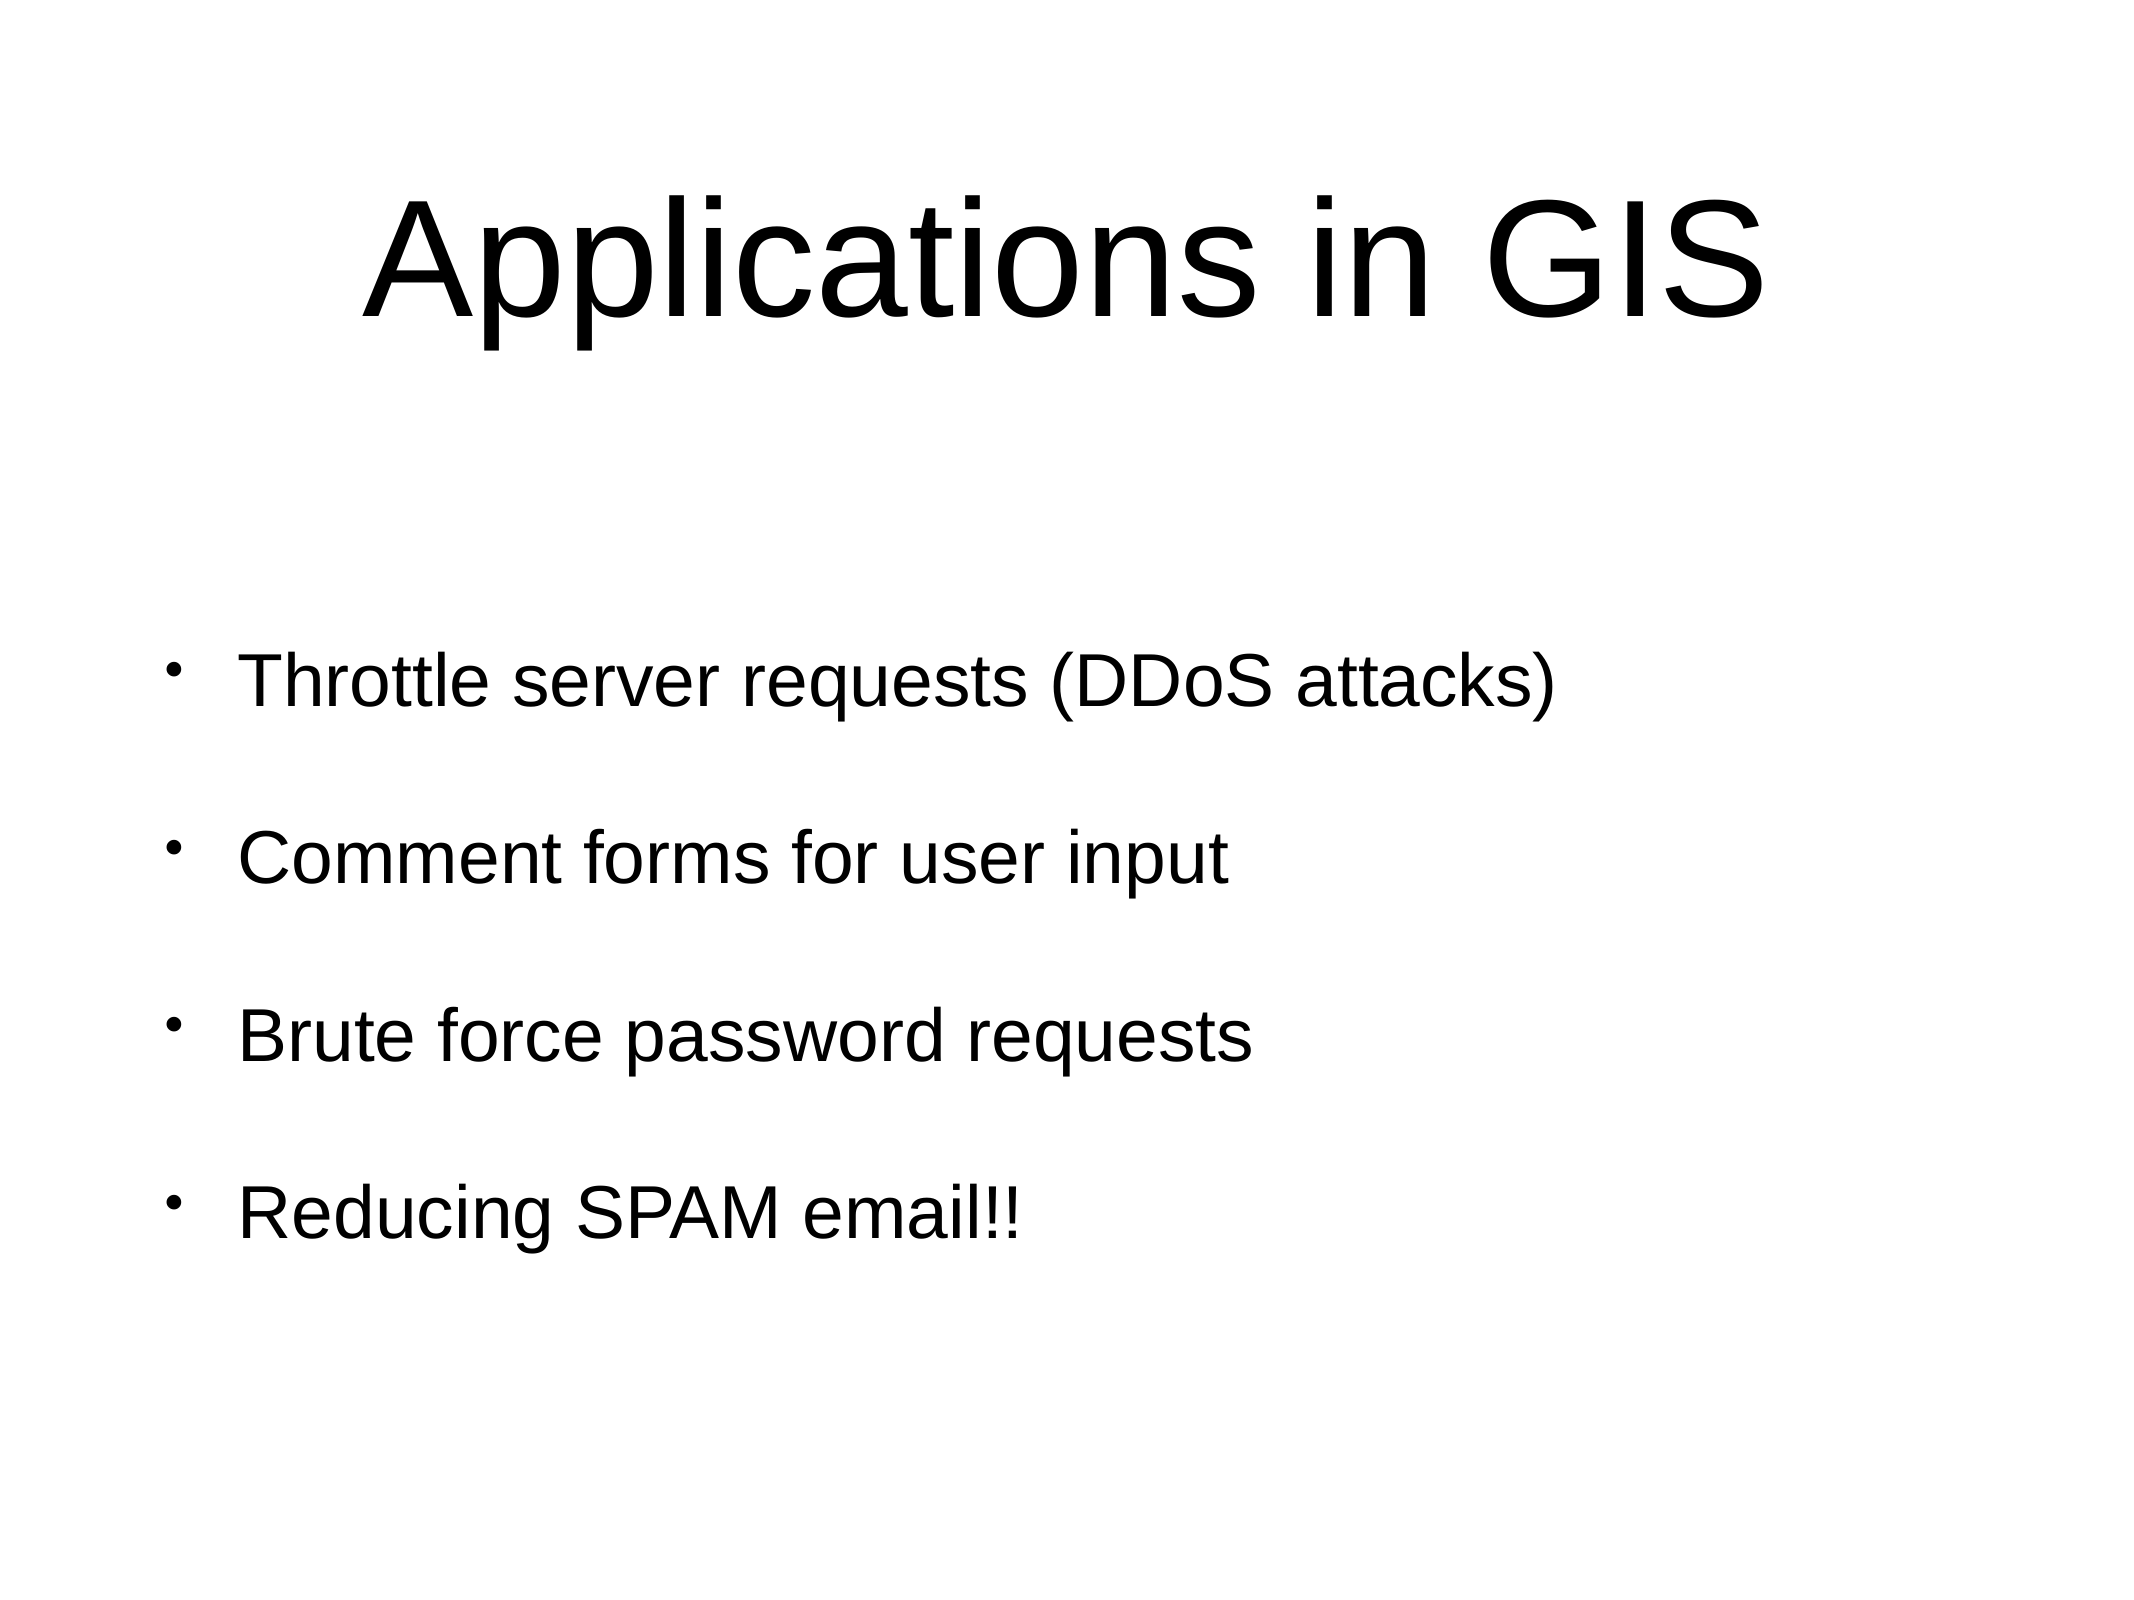

# Applications in GIS
Throttle server requests (DDoS attacks)
Comment forms for user input
Brute force password requests
Reducing SPAM email!!